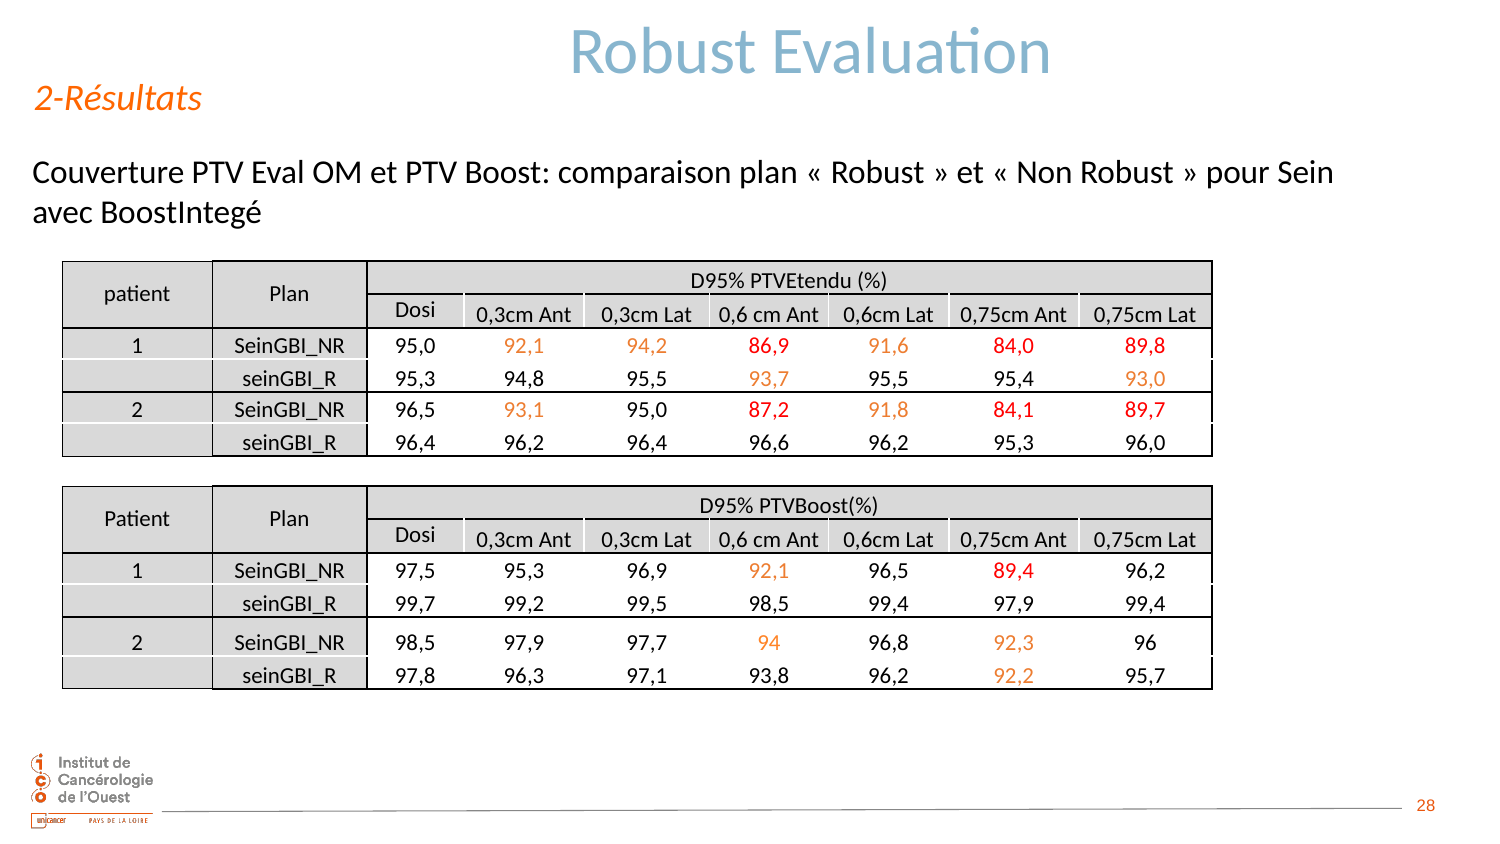

Robust Evaluation
2-Résultats
Couverture PTV Eval OM et PTV Boost: comparaison plan « Robust » et « Non Robust » pour Sein avec BoostIntegé

| patient | Plan | D95% PTVEtendu (%) |  |  |  |  |  |  |
| --- | --- | --- | --- | --- | --- | --- | --- | --- |
|  |  | Dosi | 0,3cm Ant | 0,3cm Lat | 0,6 cm Ant | 0,6cm Lat | 0,75cm Ant | 0,75cm Lat |
| 1 | SeinGBI\_NR | 95,0 | 92,1 | 94,2 | 86,9 | 91,6 | 84,0 | 89,8 |
|  | seinGBI\_R | 95,3 | 94,8 | 95,5 | 93,7 | 95,5 | 95,4 | 93,0 |
| 2 | SeinGBI\_NR | 96,5 | 93,1 | 95,0 | 87,2 | 91,8 | 84,1 | 89,7 |
|  | seinGBI\_R | 96,4 | 96,2 | 96,4 | 96,6 | 96,2 | 95,3 | 96,0 |
| Patient | Plan | D95% PTVBoost(%) |  |  |  |  |  |  |
| --- | --- | --- | --- | --- | --- | --- | --- | --- |
|  |  | Dosi | 0,3cm Ant | 0,3cm Lat | 0,6 cm Ant | 0,6cm Lat | 0,75cm Ant | 0,75cm Lat |
| 1 | SeinGBI\_NR | 97,5 | 95,3 | 96,9 | 92,1 | 96,5 | 89,4 | 96,2 |
|  | seinGBI\_R | 99,7 | 99,2 | 99,5 | 98,5 | 99,4 | 97,9 | 99,4 |
| 2 | SeinGBI\_NR | 98,5 | 97,9 | 97,7 | 94 | 96,8 | 92,3 | 96 |
|  | seinGBI\_R | 97,8 | 96,3 | 97,1 | 93,8 | 96,2 | 92,2 | 95,7 |